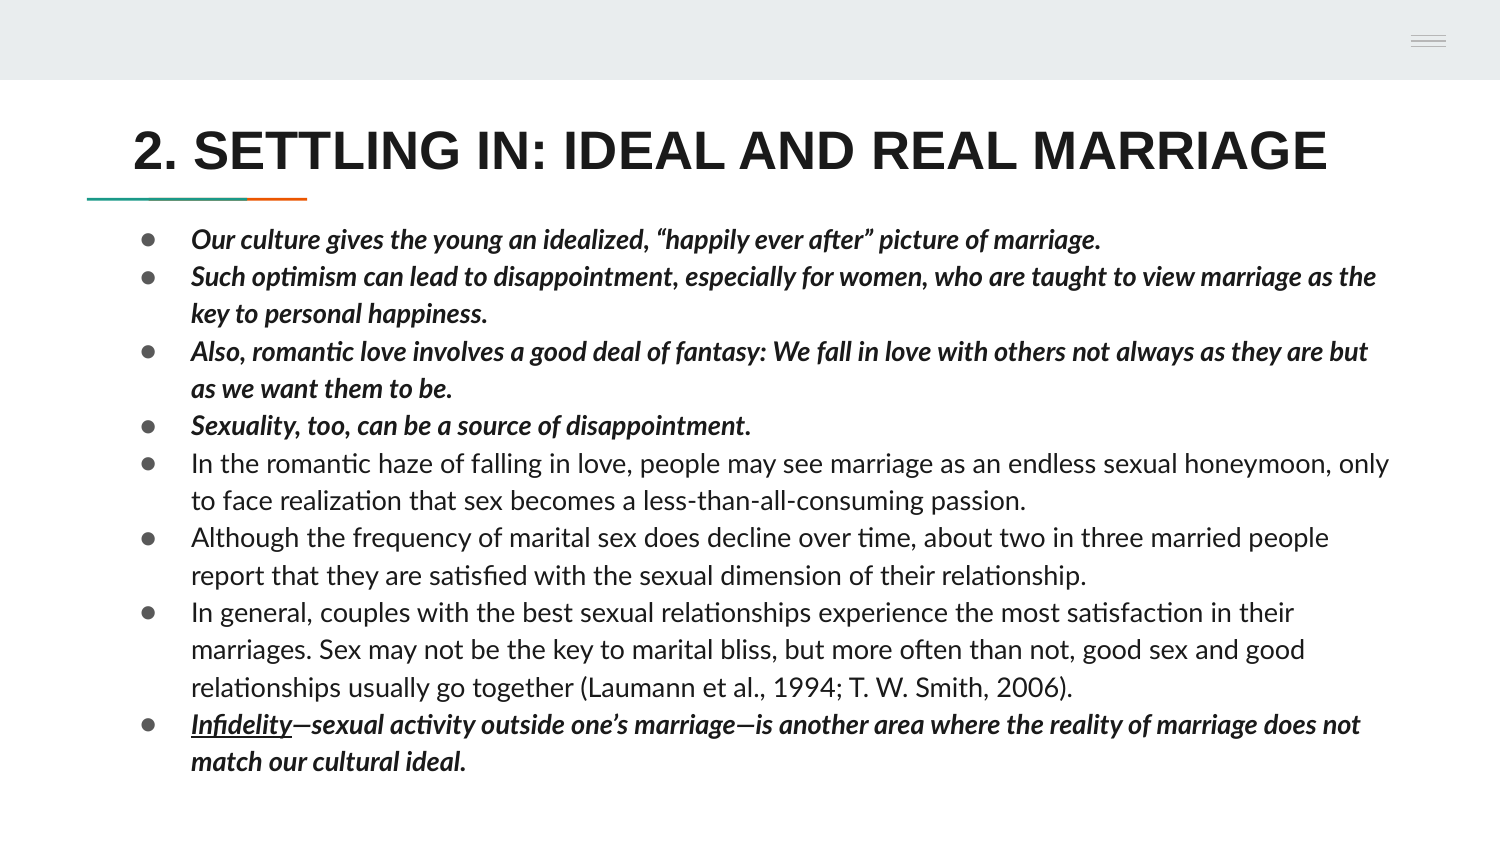

# 2. SETTLING IN: IDEAL AND REAL MARRIAGE
Our culture gives the young an idealized, “happily ever after” picture of marriage.
Such optimism can lead to disappointment, especially for women, who are taught to view marriage as the key to personal happiness.
Also, romantic love involves a good deal of fantasy: We fall in love with others not always as they are but as we want them to be.
Sexuality, too, can be a source of disappointment.
In the romantic haze of falling in love, people may see marriage as an endless sexual honeymoon, only to face realization that sex becomes a less-than-all-consuming passion.
Although the frequency of marital sex does decline over time, about two in three married people report that they are satisfied with the sexual dimension of their relationship.
In general, couples with the best sexual relationships experience the most satisfaction in their marriages. Sex may not be the key to marital bliss, but more often than not, good sex and good relationships usually go together (Laumann et al., 1994; T. W. Smith, 2006).
Infidelity—sexual activity outside one’s marriage—is another area where the reality of marriage does not match our cultural ideal.